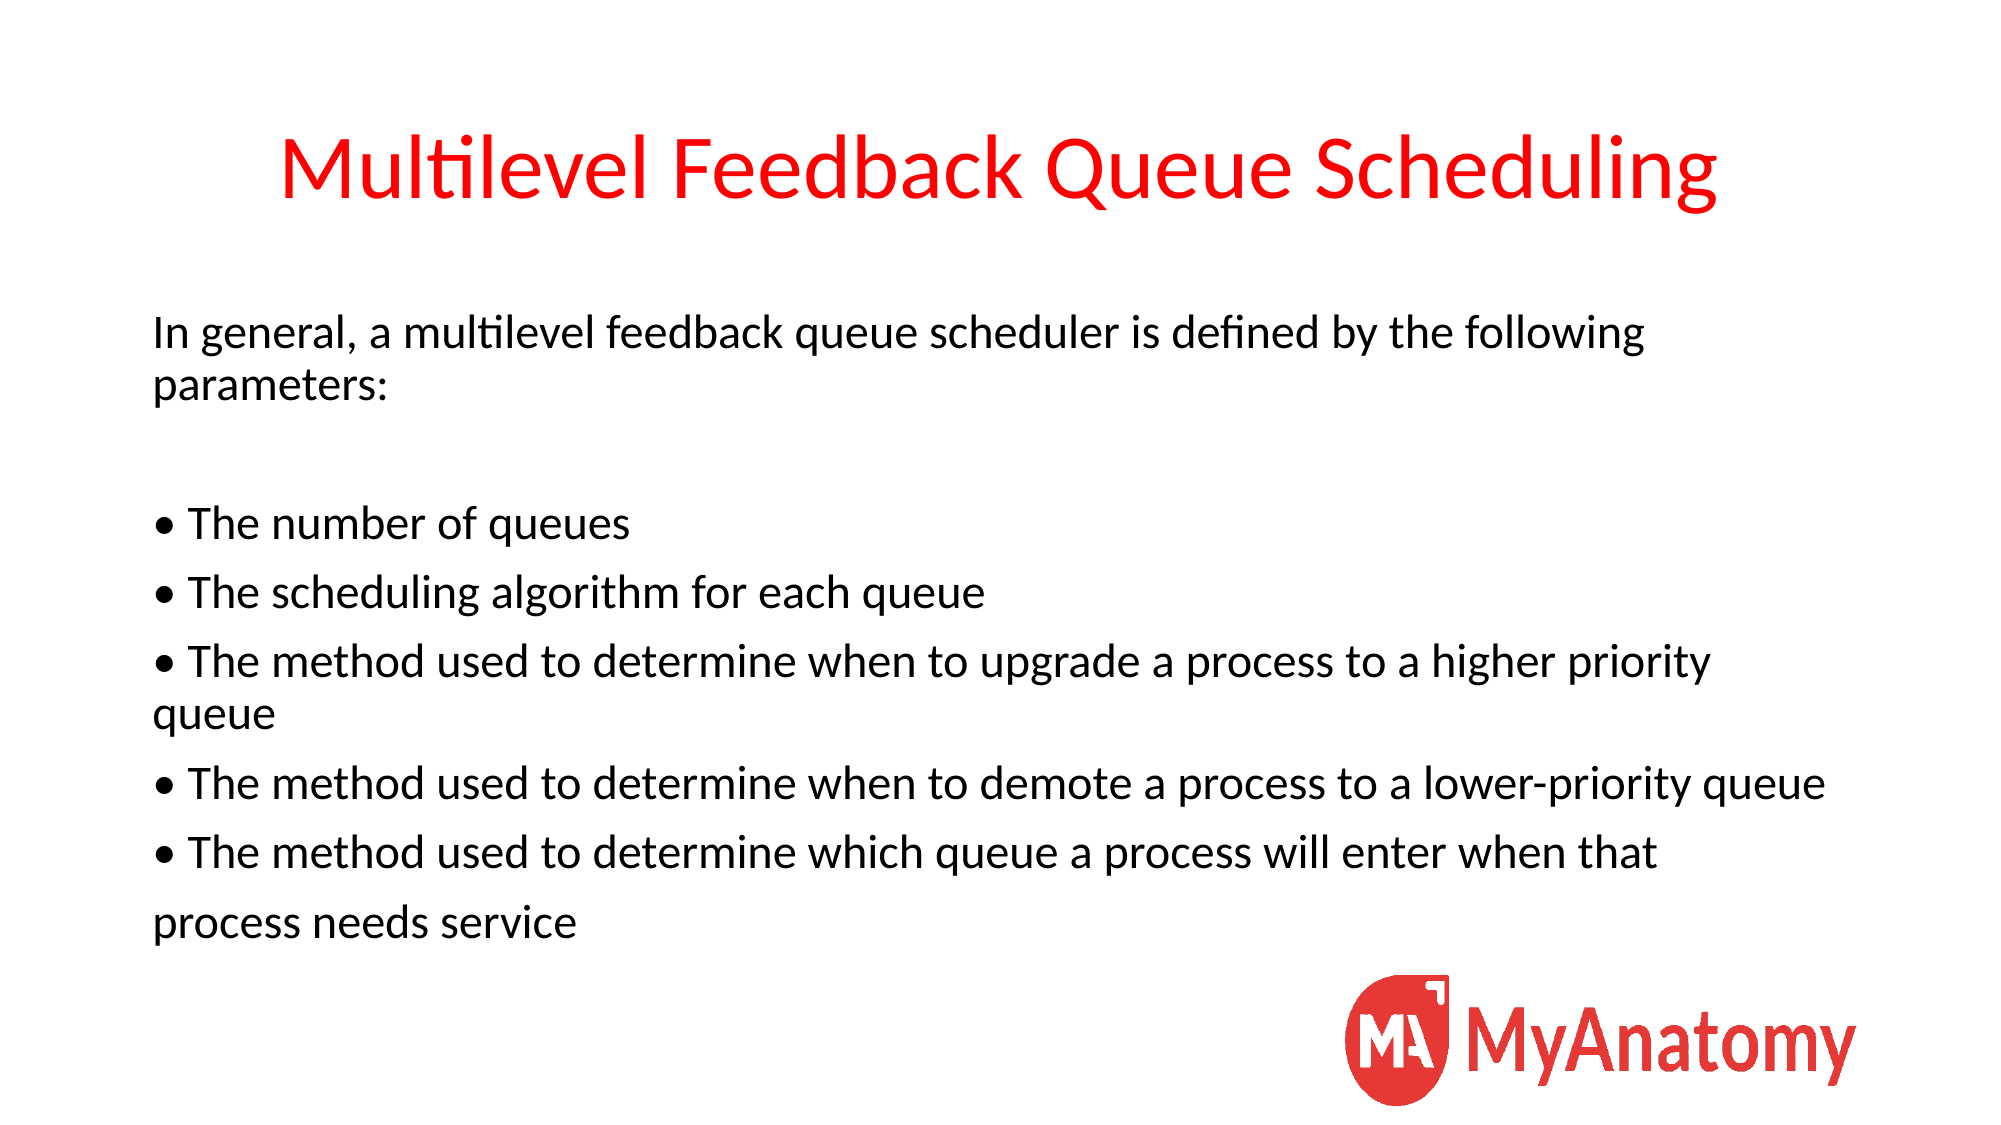

# Multilevel Feedback Queue Scheduling
In general, a multilevel feedback queue scheduler is defined by the following parameters:

• The number of queues
• The scheduling algorithm for each queue
• The method used to determine when to upgrade a process to a higher priority queue
• The method used to determine when to demote a process to a lower-priority queue
• The method used to determine which queue a process will enter when that
process needs service